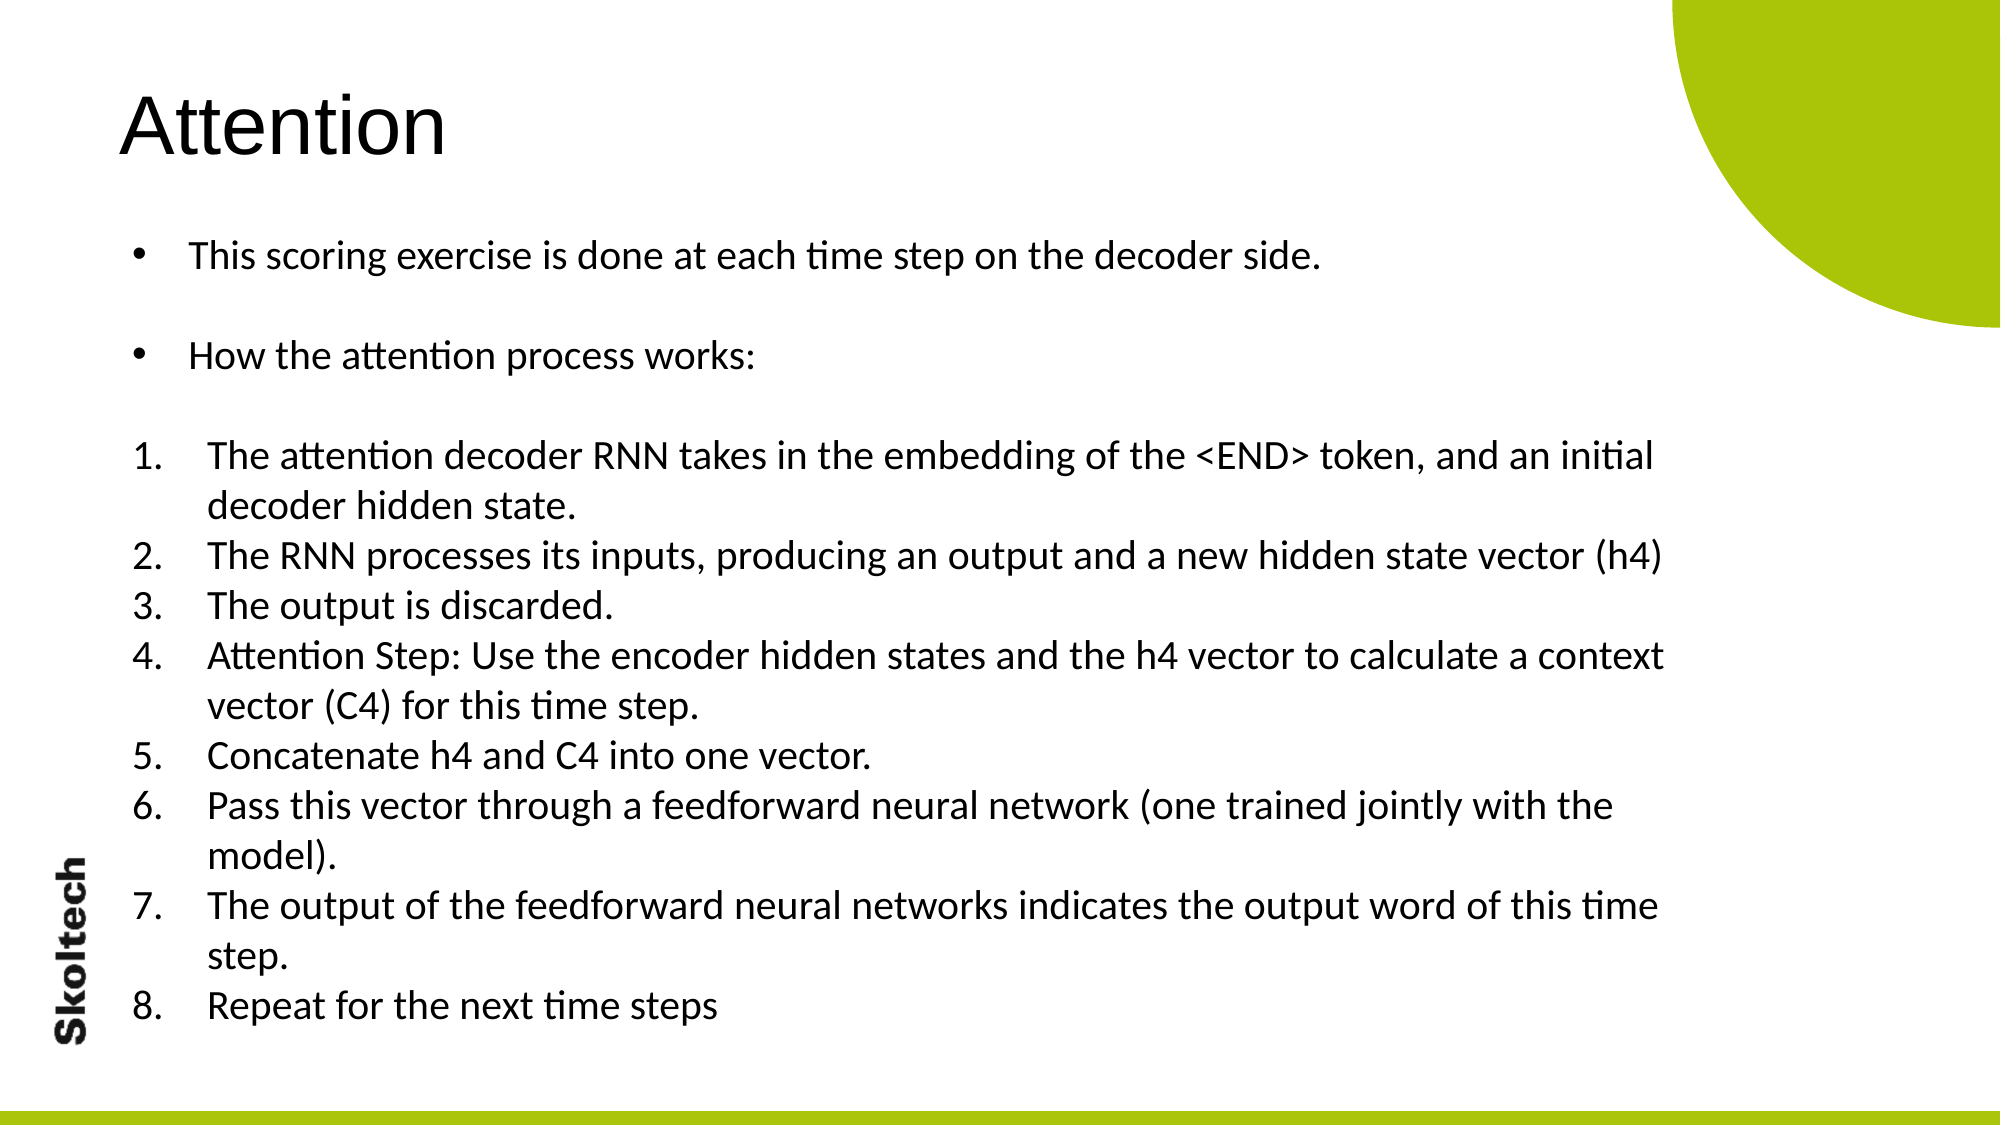

Attention
This scoring exercise is done at each time step on the decoder side.

How the attention process works:

The attention decoder RNN takes in the embedding of the <END> token, and an initial decoder hidden state.
The RNN processes its inputs, producing an output and a new hidden state vector (h4)
The output is discarded.
Attention Step: Use the encoder hidden states and the h4 vector to calculate a context vector (C4) for this time step.
Concatenate h4 and C4 into one vector.
Pass this vector through a feedforward neural network (one trained jointly with the model).
The output of the feedforward neural networks indicates the output word of this time step.
Repeat for the next time steps